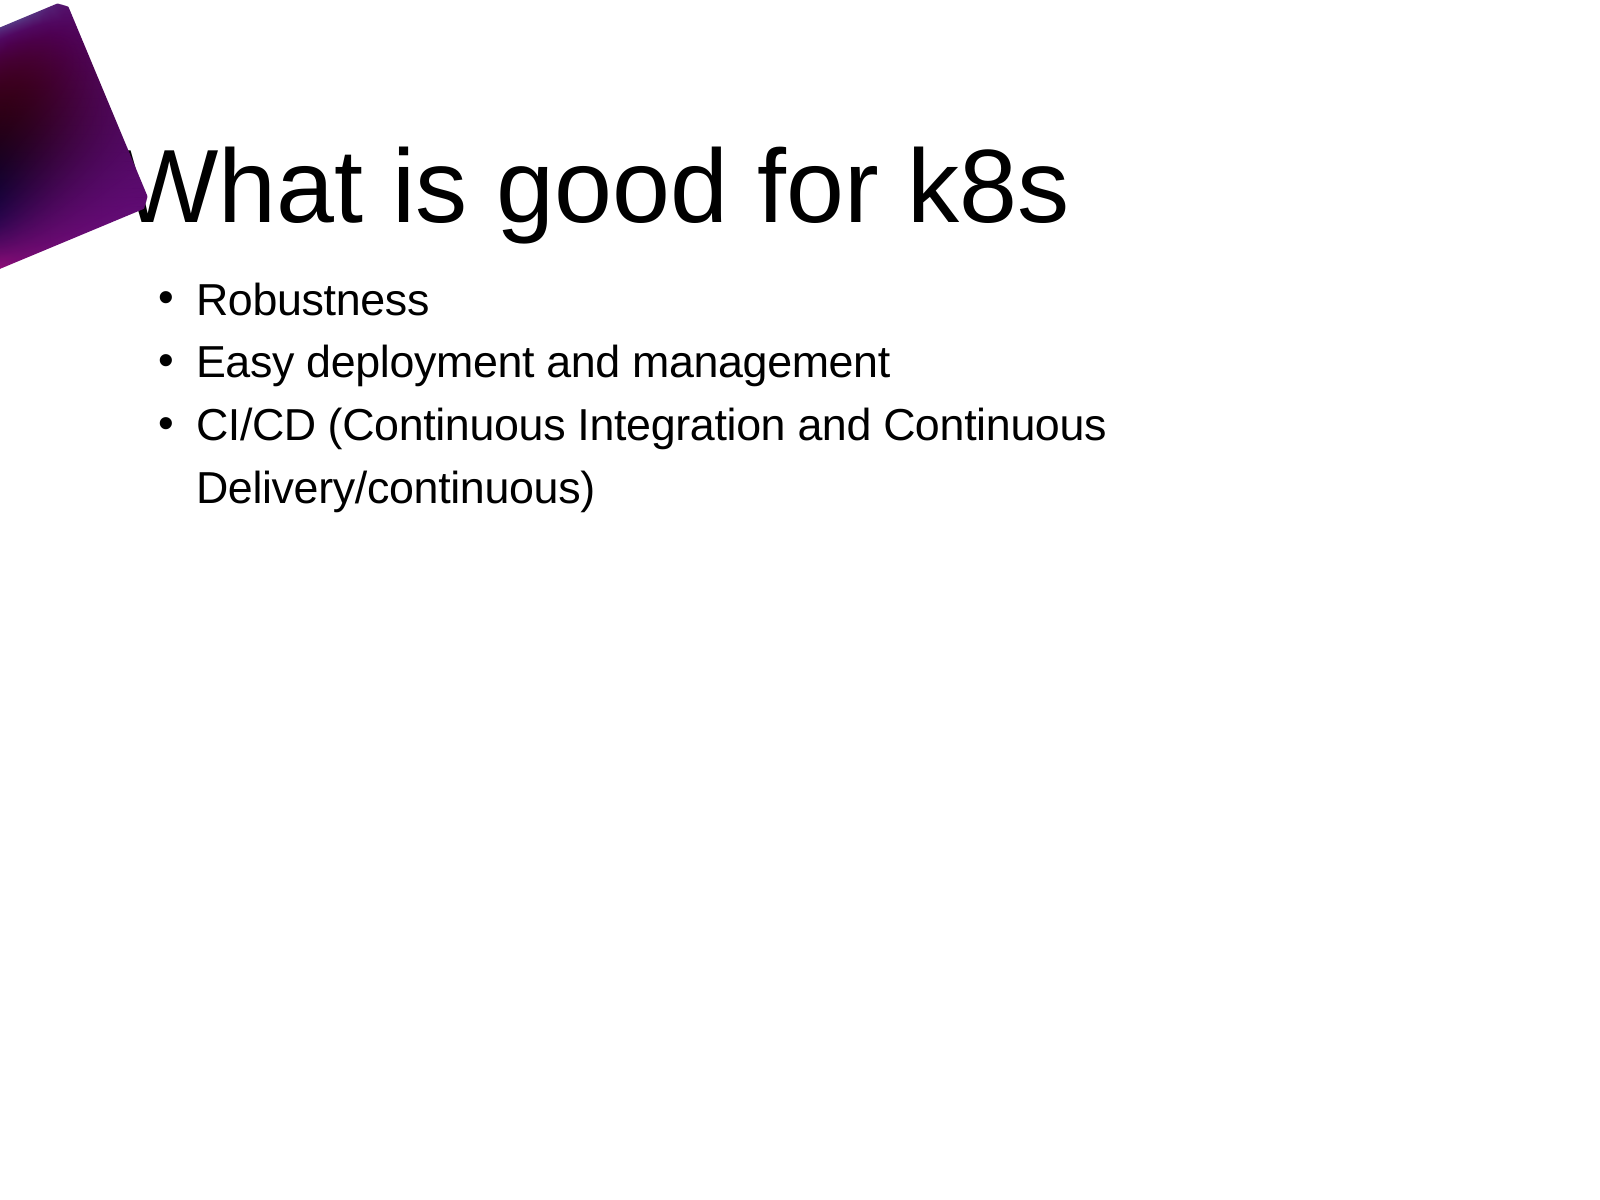

What is good for k8s
pvc
Robustness
Easy deployment and management
CI/CD (Continuous Integration and Continuous Delivery/continuous)